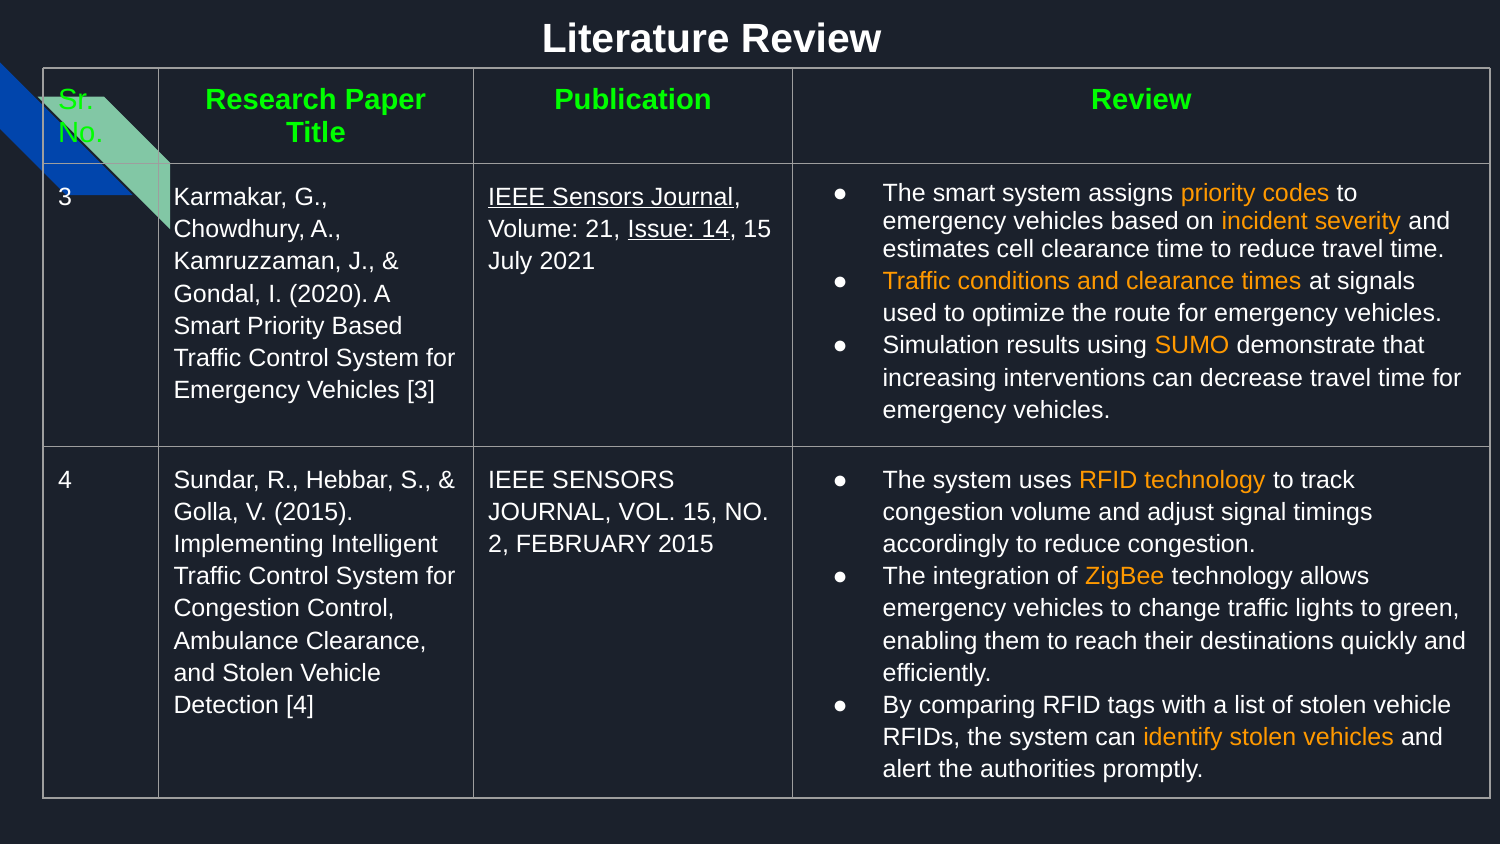

# Literature Review
| Sr. No. | Research Paper Title | Publication | Review |
| --- | --- | --- | --- |
| 3 | Karmakar, G., Chowdhury, A., Kamruzzaman, J., & Gondal, I. (2020). A Smart Priority Based Traffic Control System for Emergency Vehicles [3] | IEEE Sensors Journal, Volume: 21, Issue: 14, 15 July 2021 | The smart system assigns priority codes to emergency vehicles based on incident severity and estimates cell clearance time to reduce travel time. Traffic conditions and clearance times at signals used to optimize the route for emergency vehicles. Simulation results using SUMO demonstrate that increasing interventions can decrease travel time for emergency vehicles. |
| 4 | Sundar, R., Hebbar, S., & Golla, V. (2015). Implementing Intelligent Traffic Control System for Congestion Control, Ambulance Clearance, and Stolen Vehicle Detection [4] | IEEE SENSORS JOURNAL, VOL. 15, NO. 2, FEBRUARY 2015 | The system uses RFID technology to track congestion volume and adjust signal timings accordingly to reduce congestion. The integration of ZigBee technology allows emergency vehicles to change traffic lights to green, enabling them to reach their destinations quickly and efficiently. By comparing RFID tags with a list of stolen vehicle RFIDs, the system can identify stolen vehicles and alert the authorities promptly. |